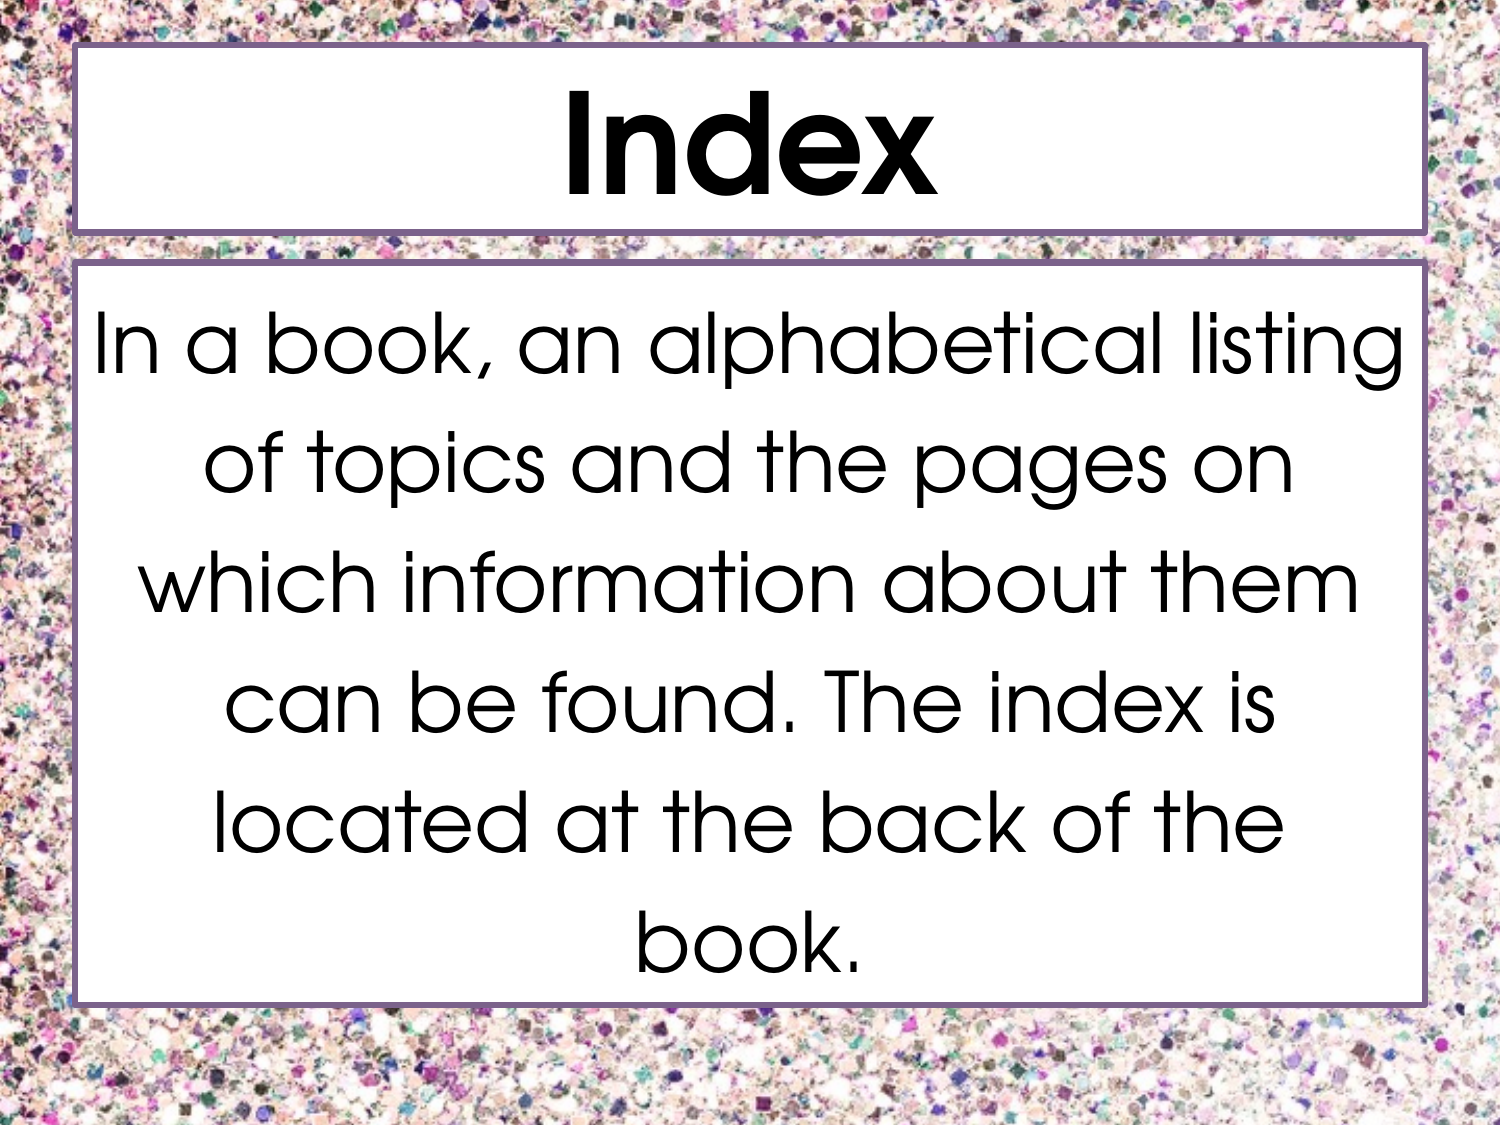

# Index
In a book, an alphabetical listing of topics and the pages on which information about them can be found. The index is located at the back of the book.